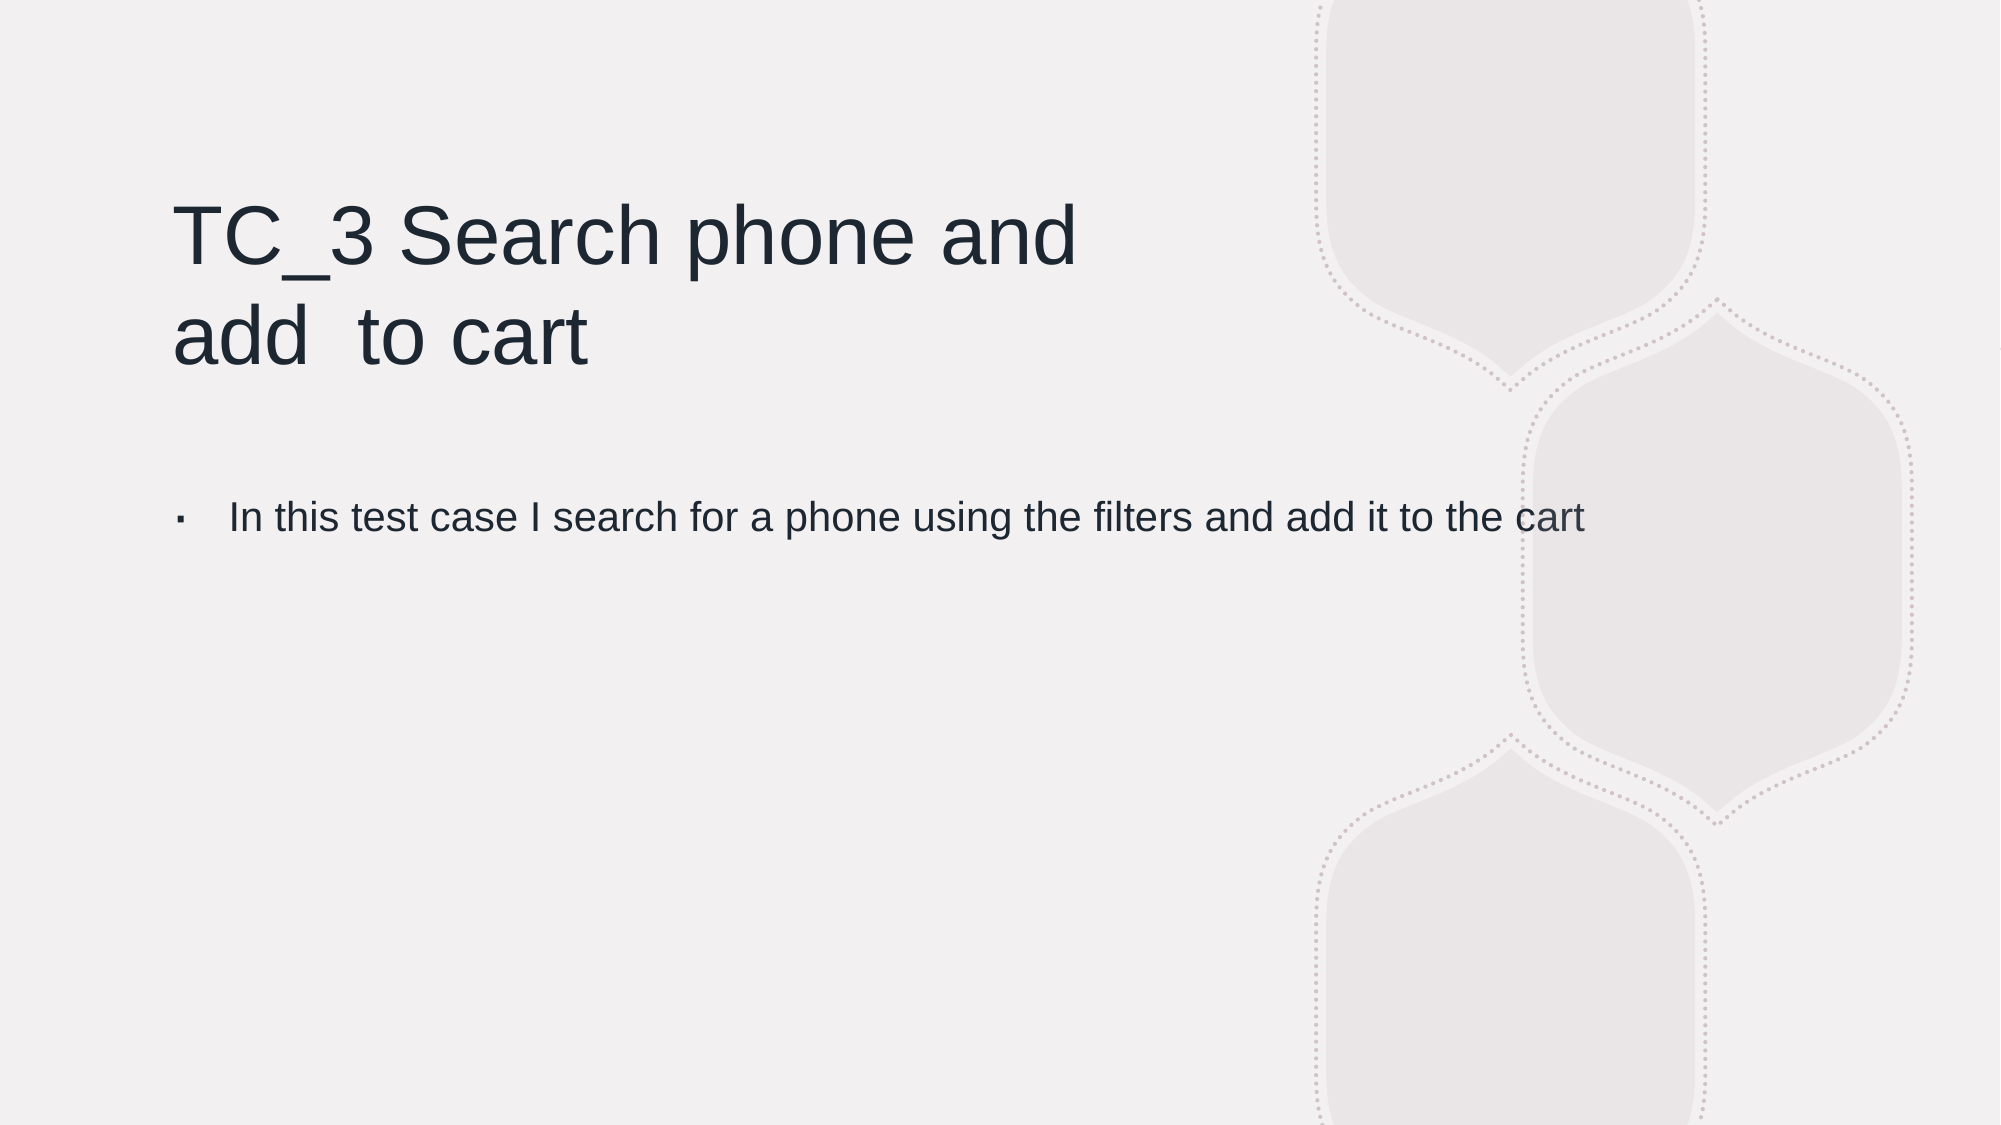

# TC_3 Search phone and add  to cart

In this test case I search for a phone using the filters and add it to the cart